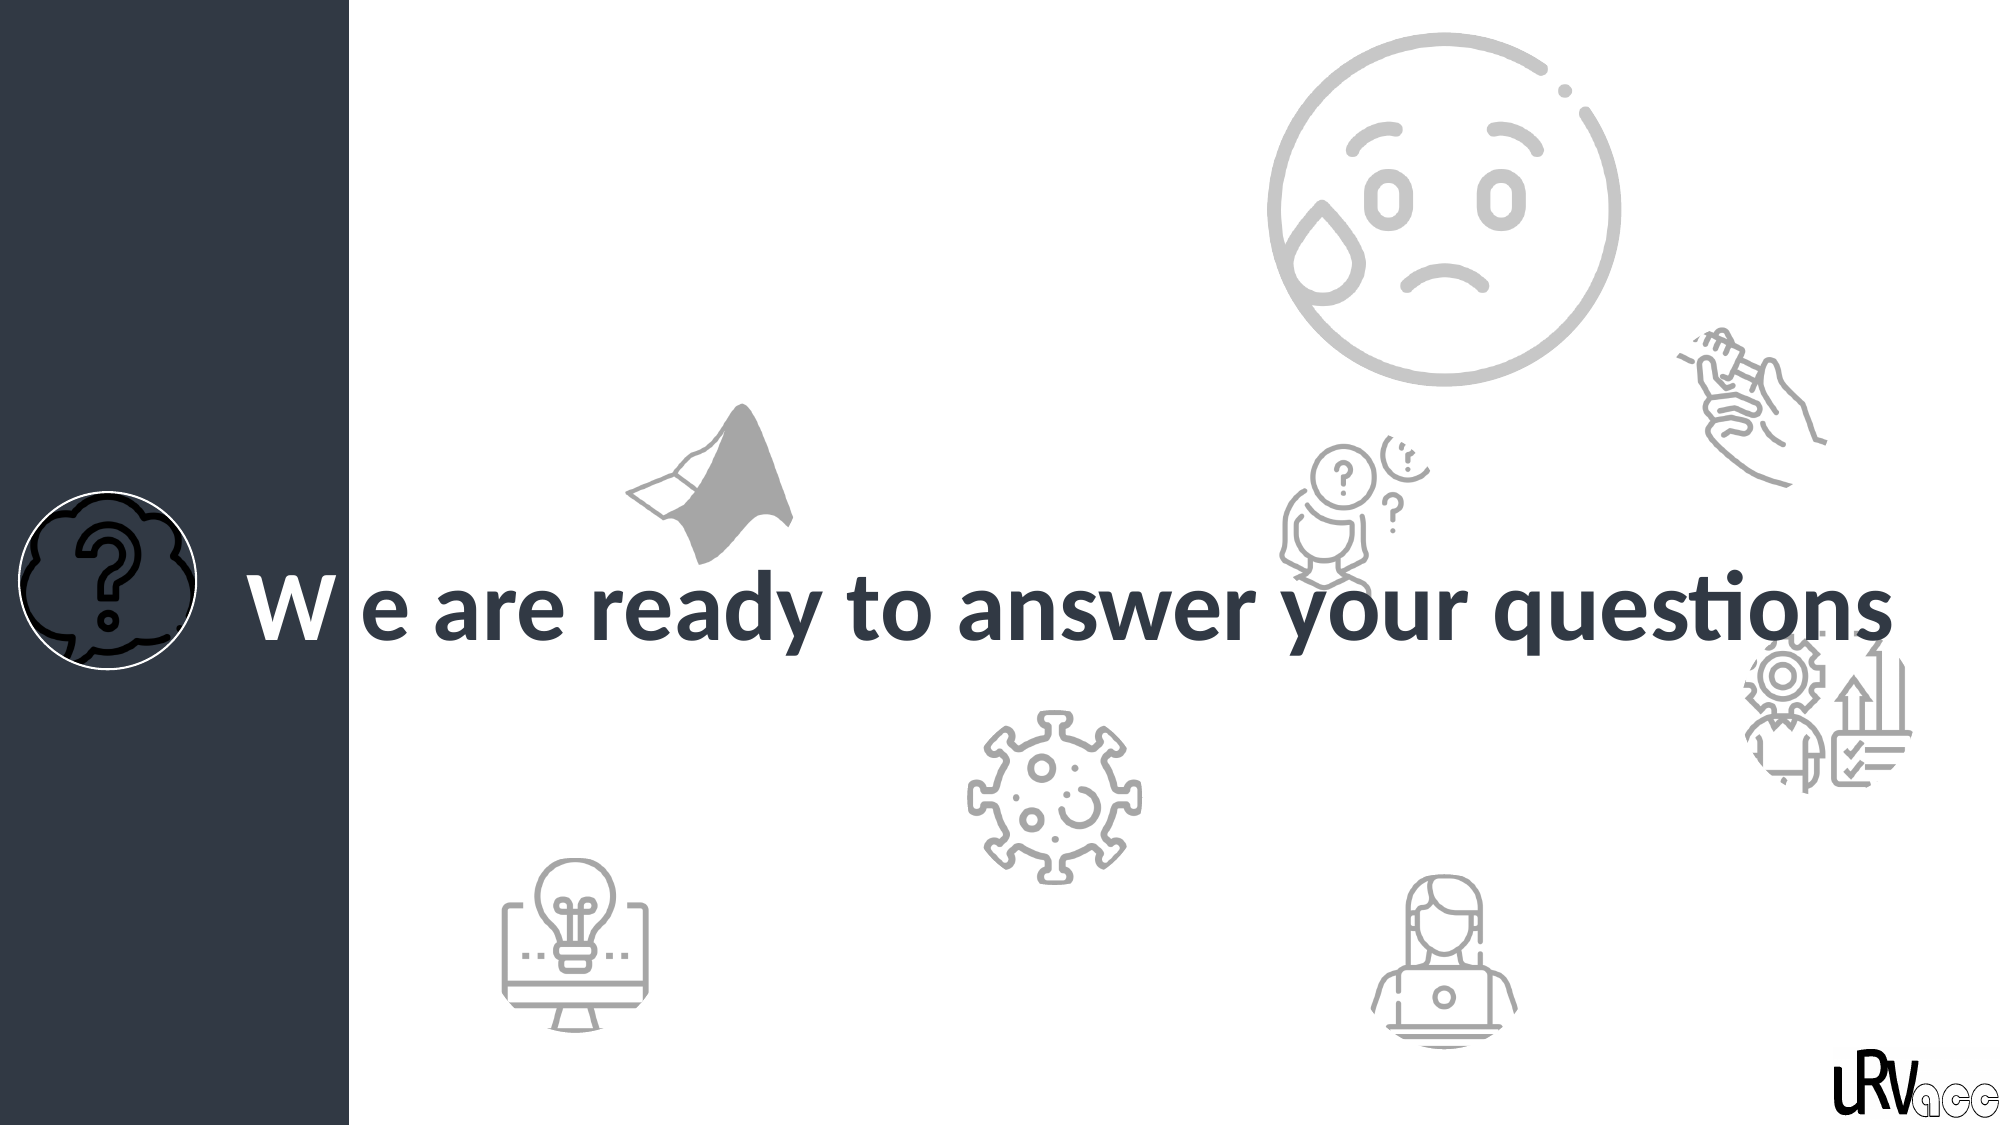

W e are ready to answer your questions ?